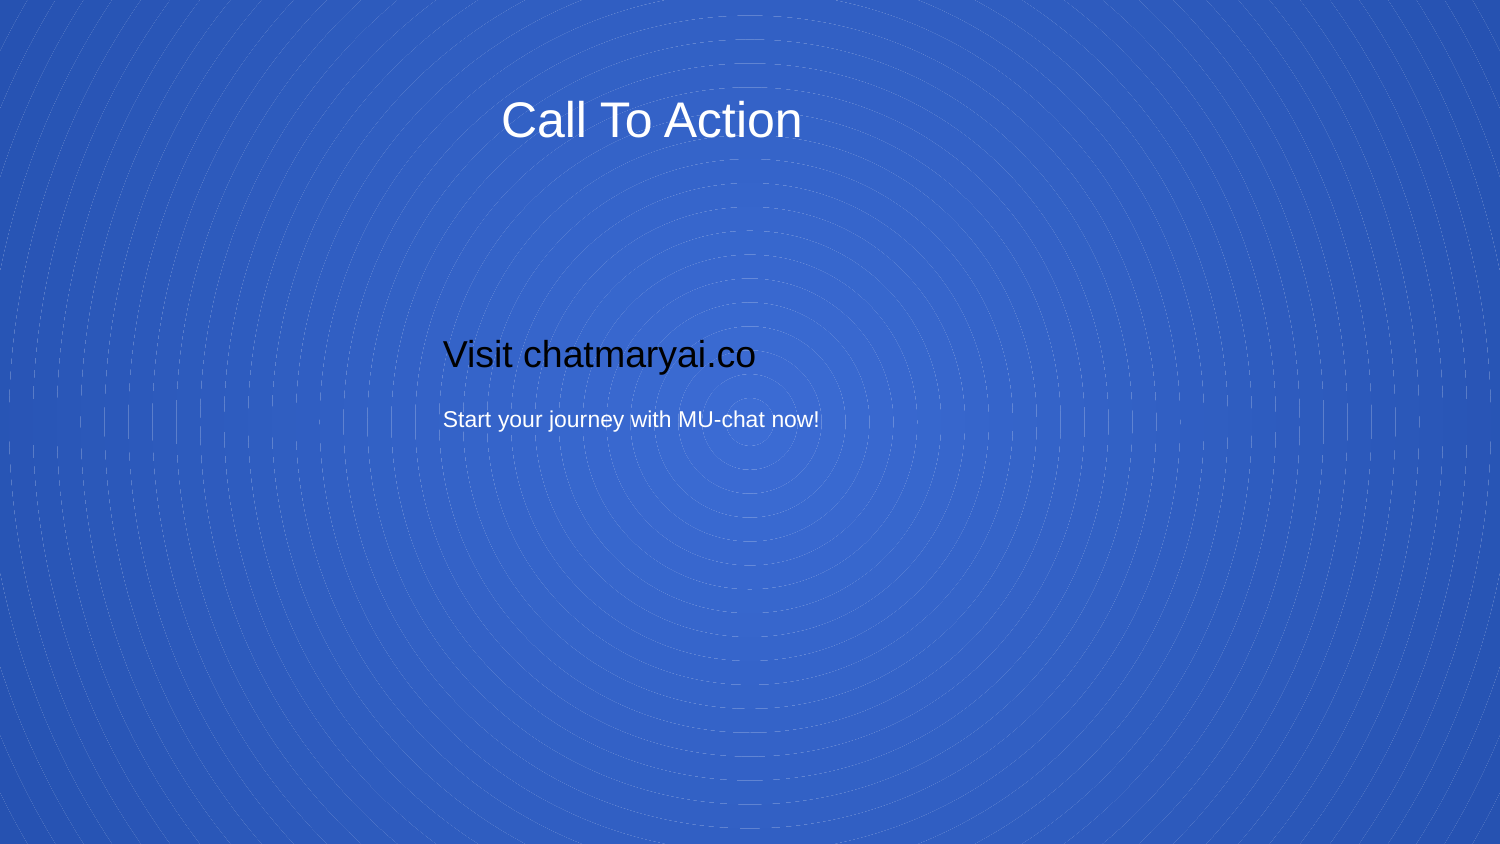

# Call To Action
Visit chatmaryai.co
Start your journey with MU-chat now!